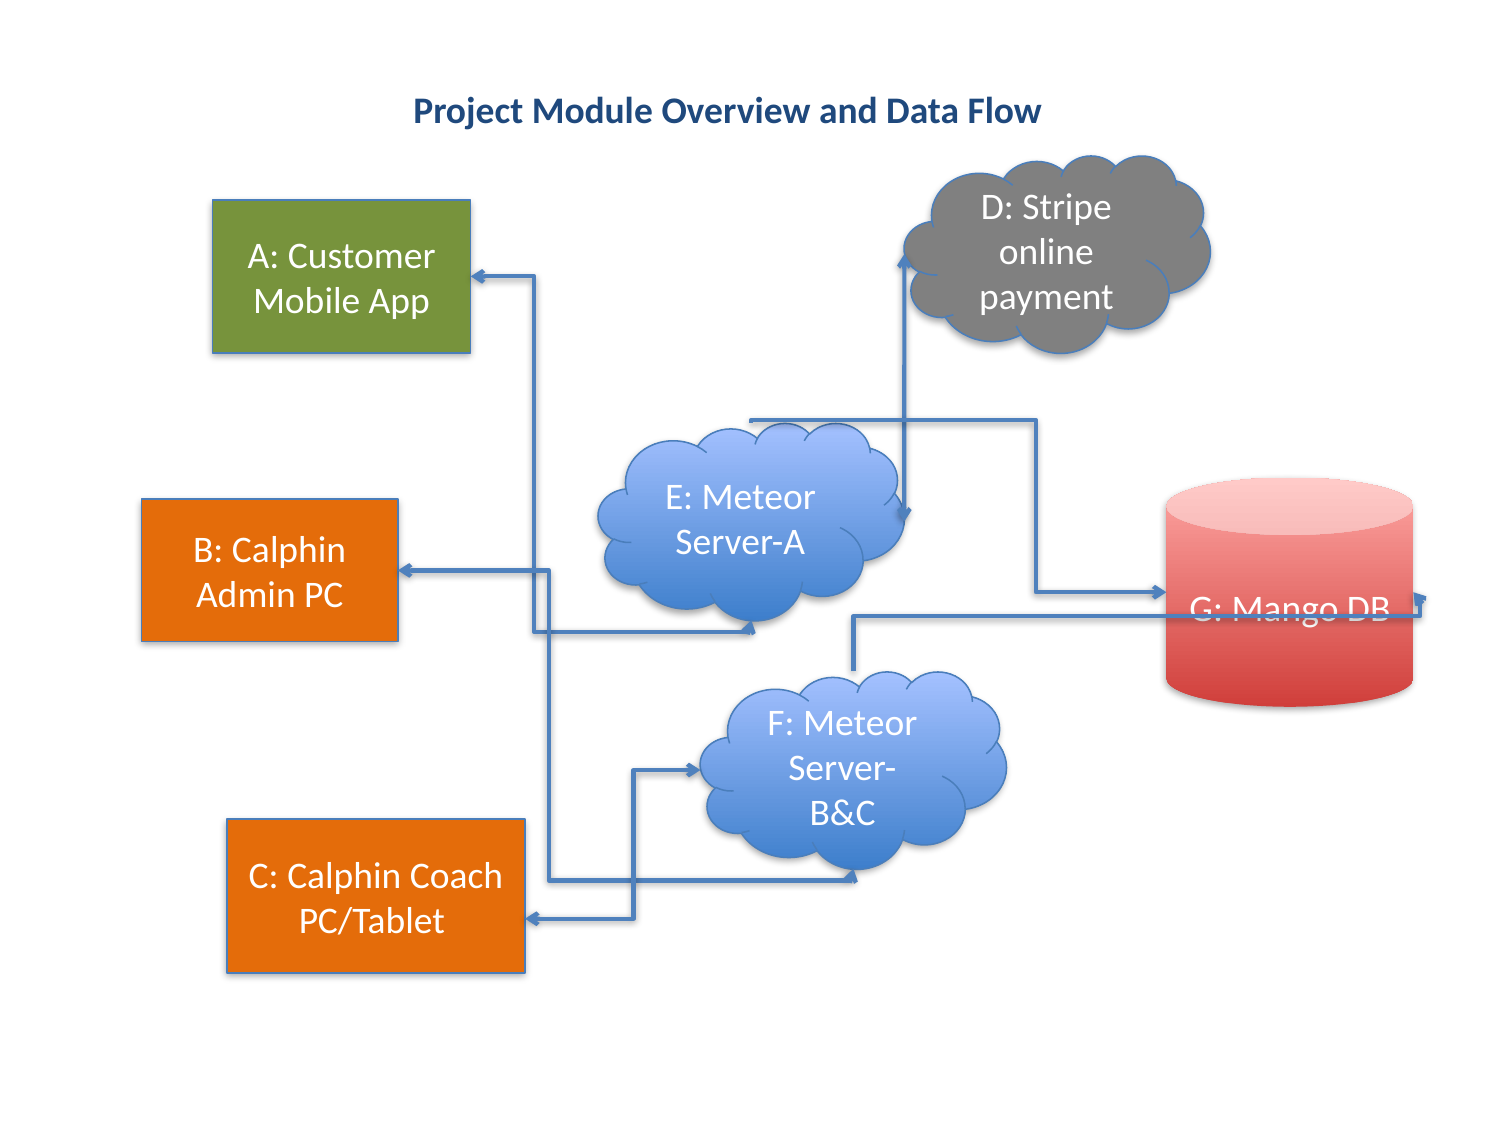

Project Module Overview and Data Flow
D: Stripe online payment
A: Customer Mobile App
E: Meteor Server-A
G: Mango DB
B: Calphin Admin PC
F: Meteor Server-B&C
C: Calphin Coach PC/Tablet